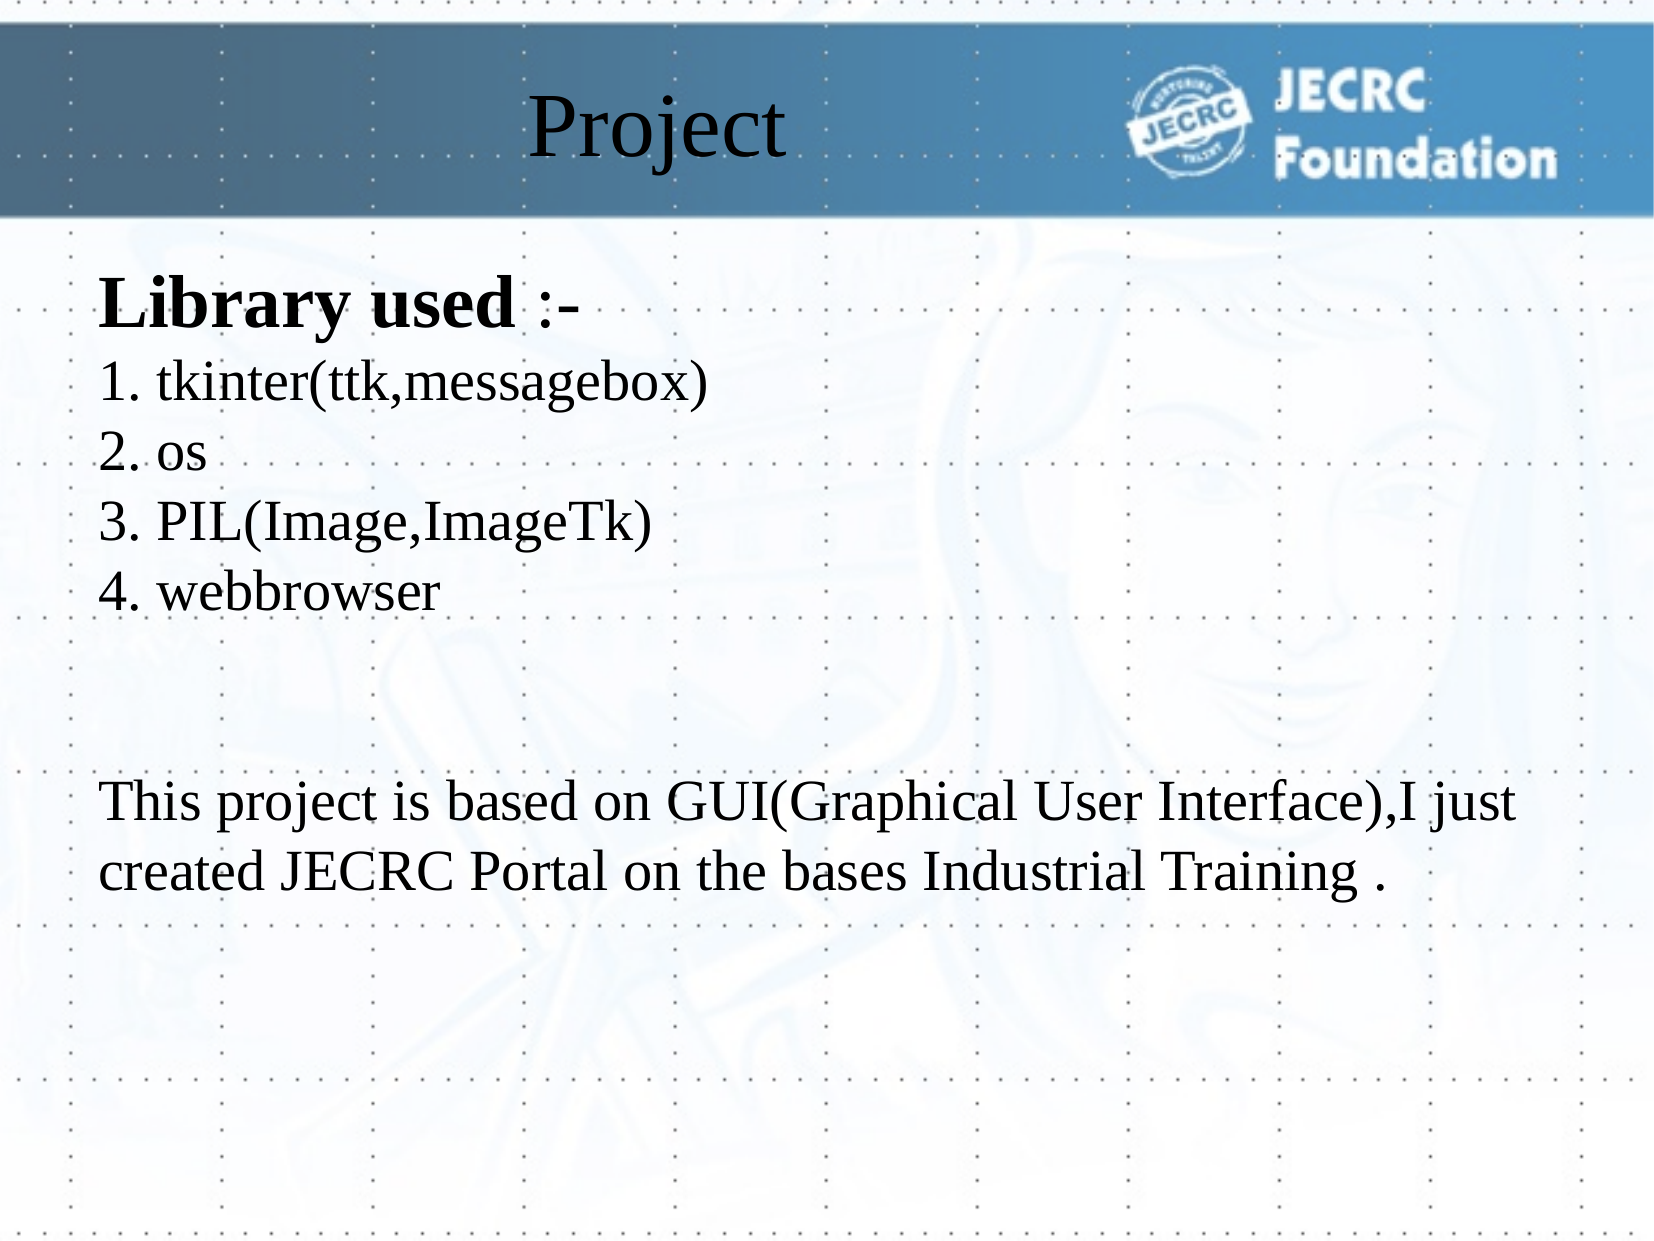

Project
Library used :-
1. tkinter(ttk,messagebox)
2. os
3. PIL(Image,ImageTk)
4. webbrowser

This project is based on GUI(Graphical User Interface),I just
created JECRC Portal on the bases Industrial Training .